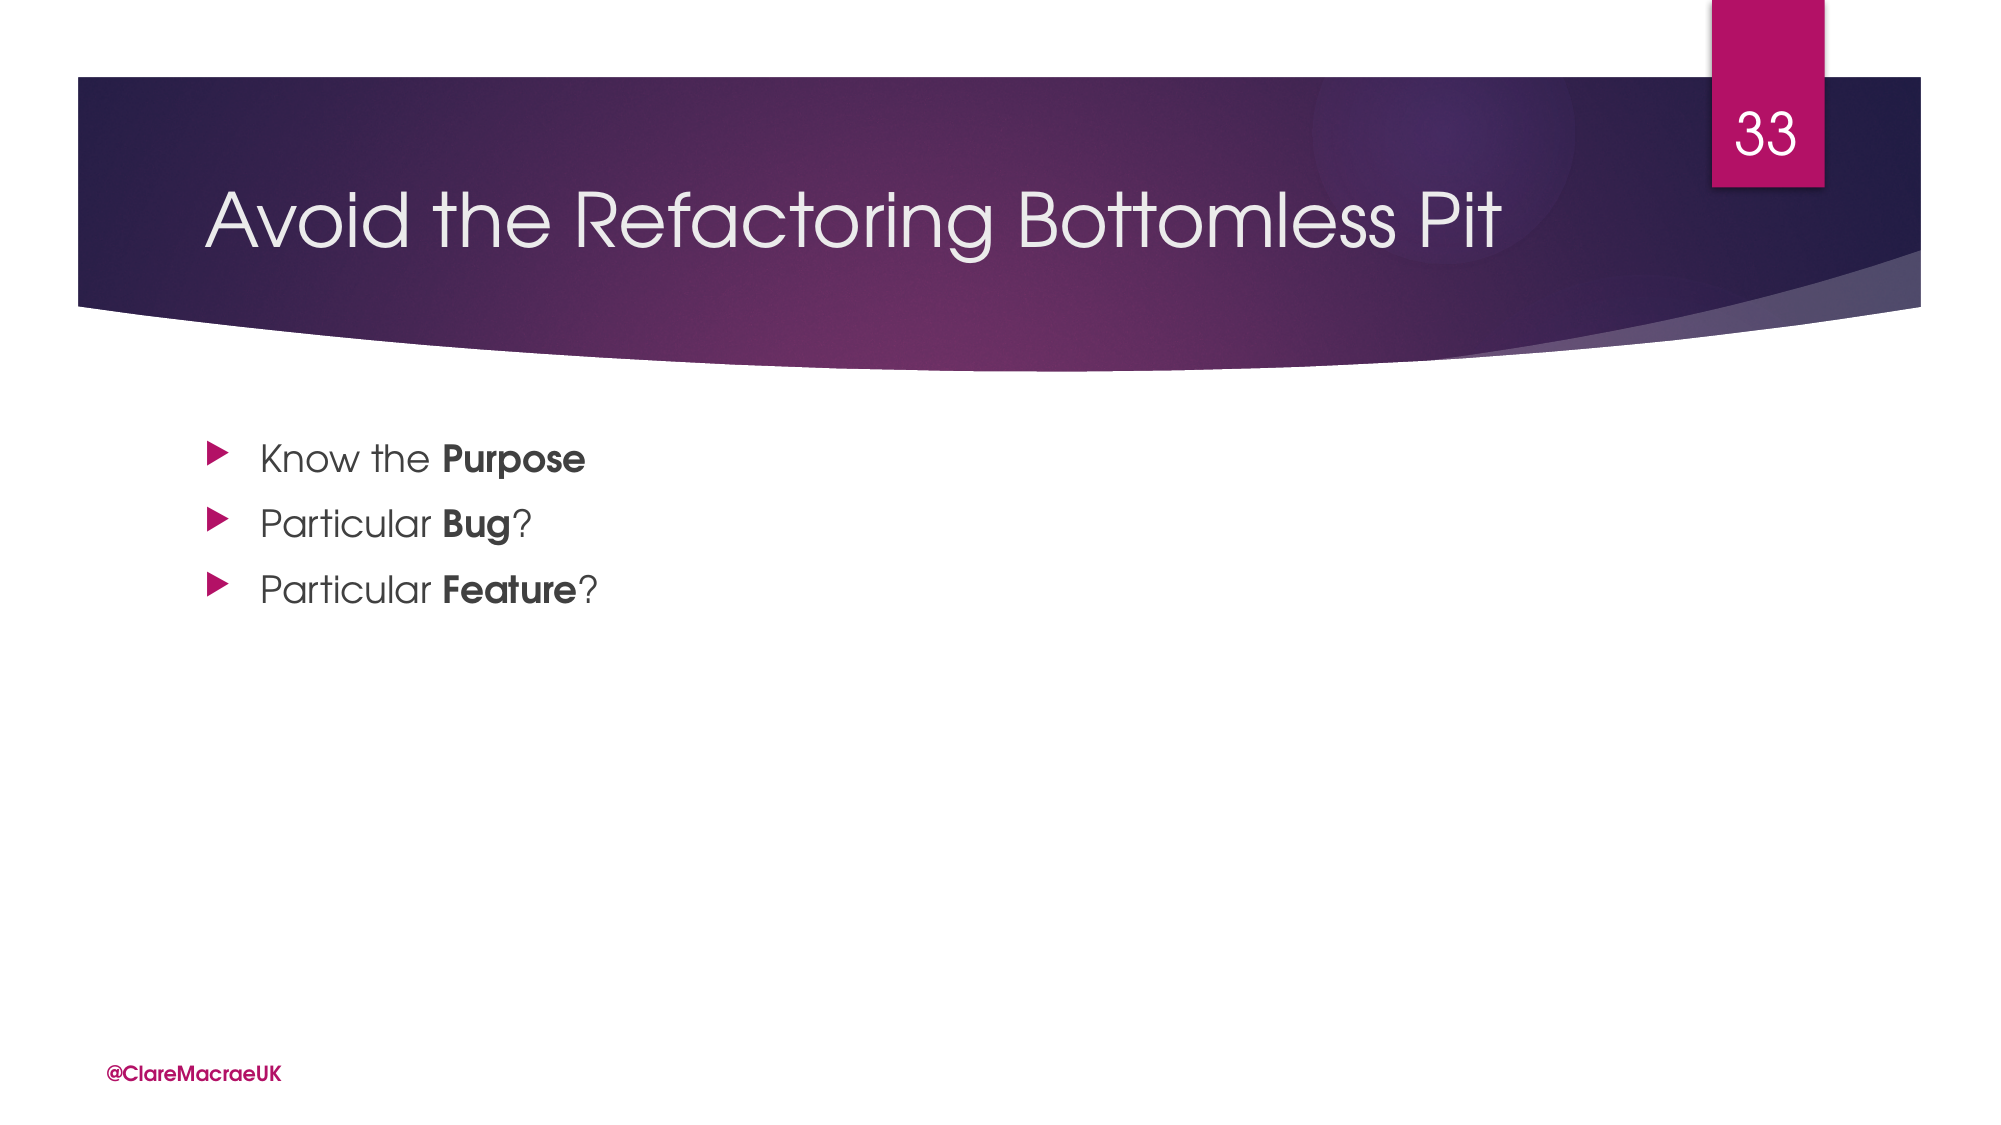

33
# Avoid the Refactoring Bottomless Pit
Know the Purpose
Particular Bug?
Particular Feature?
@ClareMacraeUK